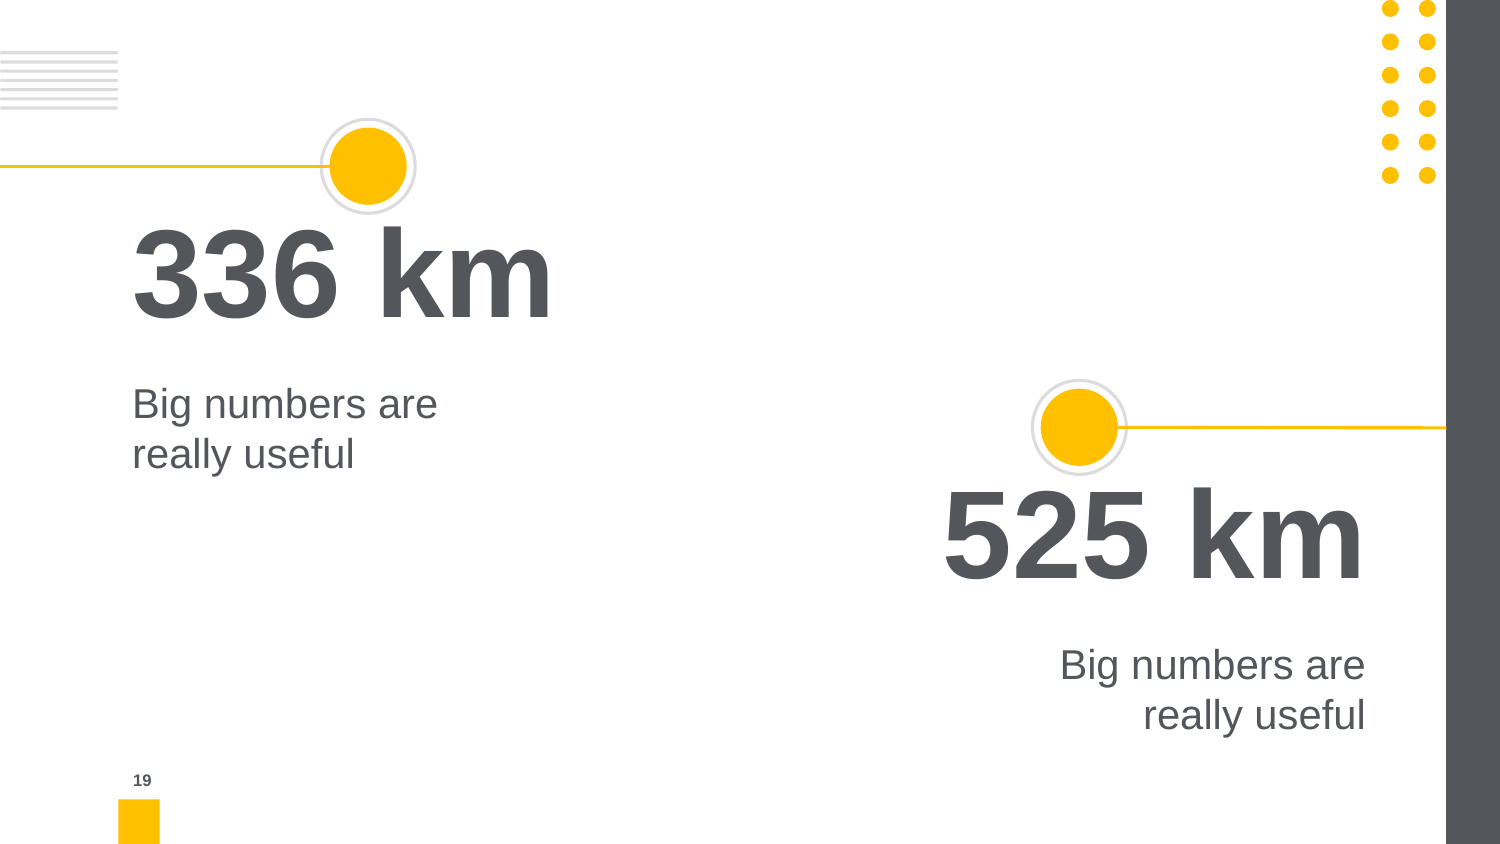

# 336 km
Big numbers are really useful

525 km
Big numbers are really useful
19